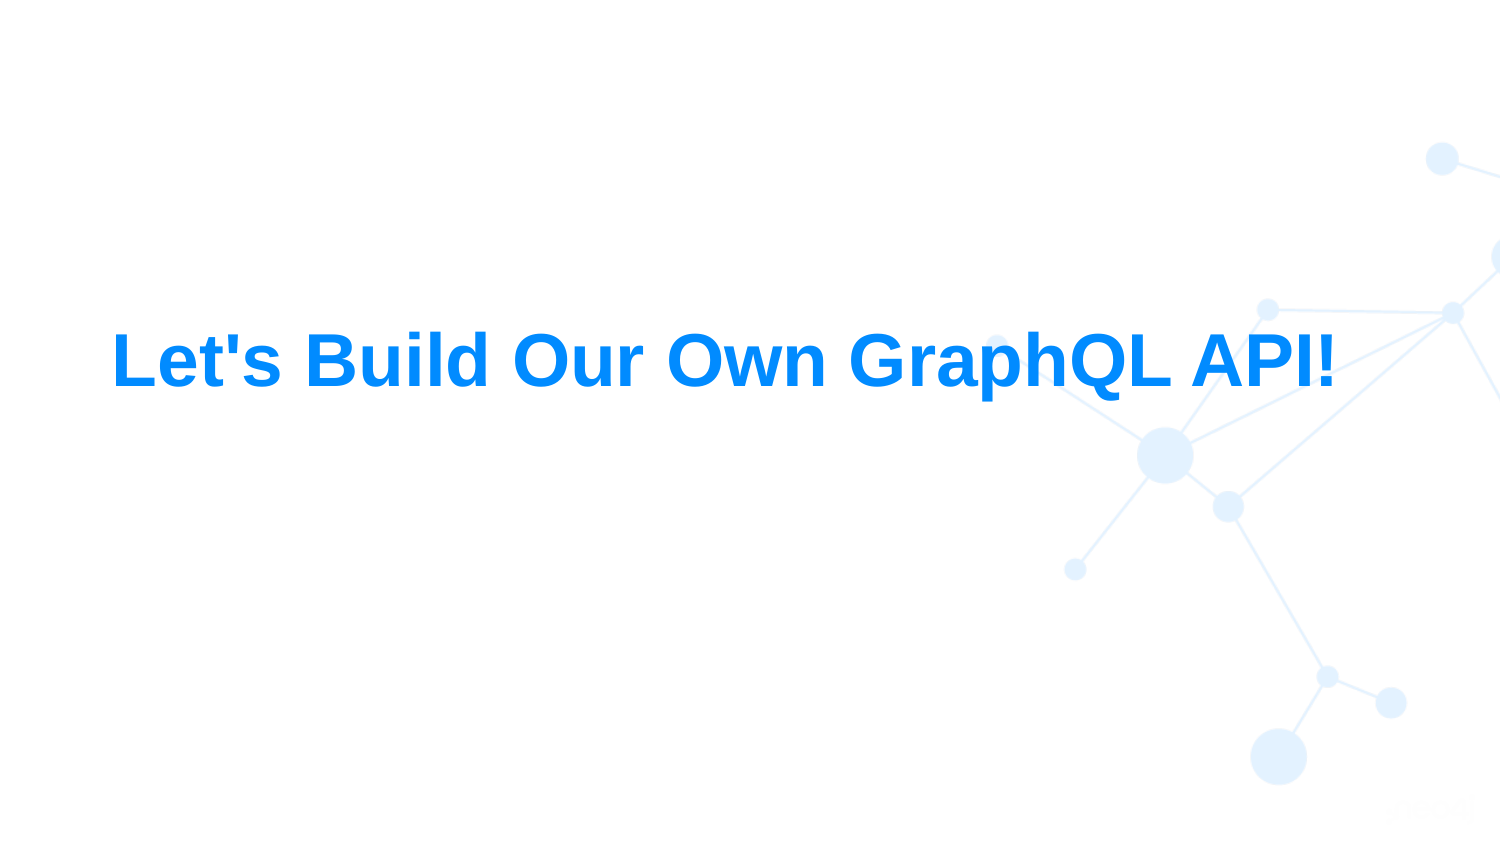

# Let's Build Our Own GraphQL API!
17